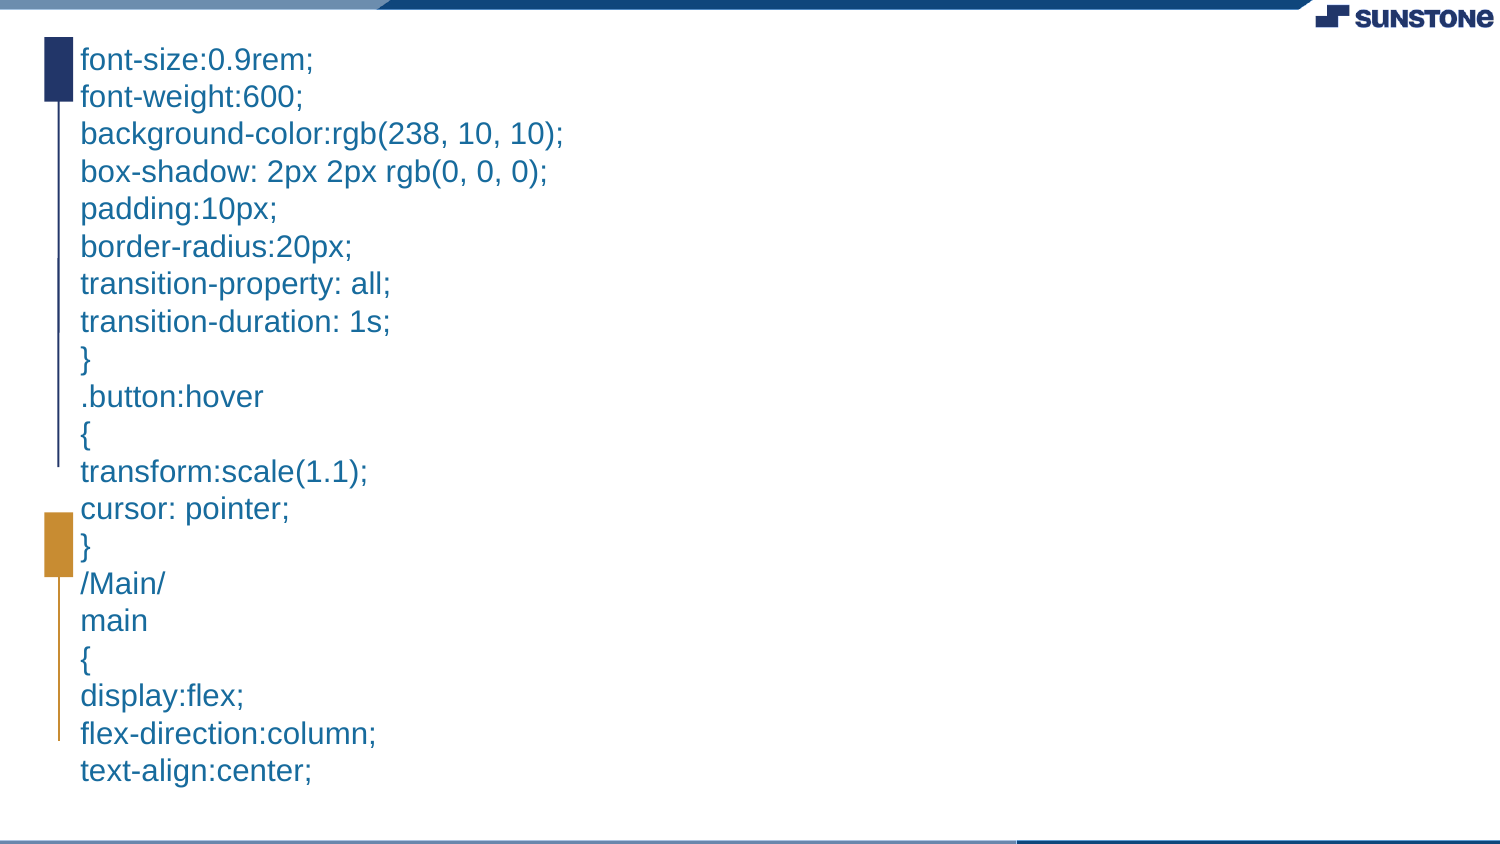

font-size:0.9rem;
font-weight:600;
background-color:rgb(238, 10, 10);
box-shadow: 2px 2px rgb(0, 0, 0);
padding:10px;
border-radius:20px;
transition-property: all;
transition-duration: 1s;
}
.button:hover
{
transform:scale(1.1);
cursor: pointer;
}
/Main/
main
{
display:flex;
flex-direction:column;
text-align:center;